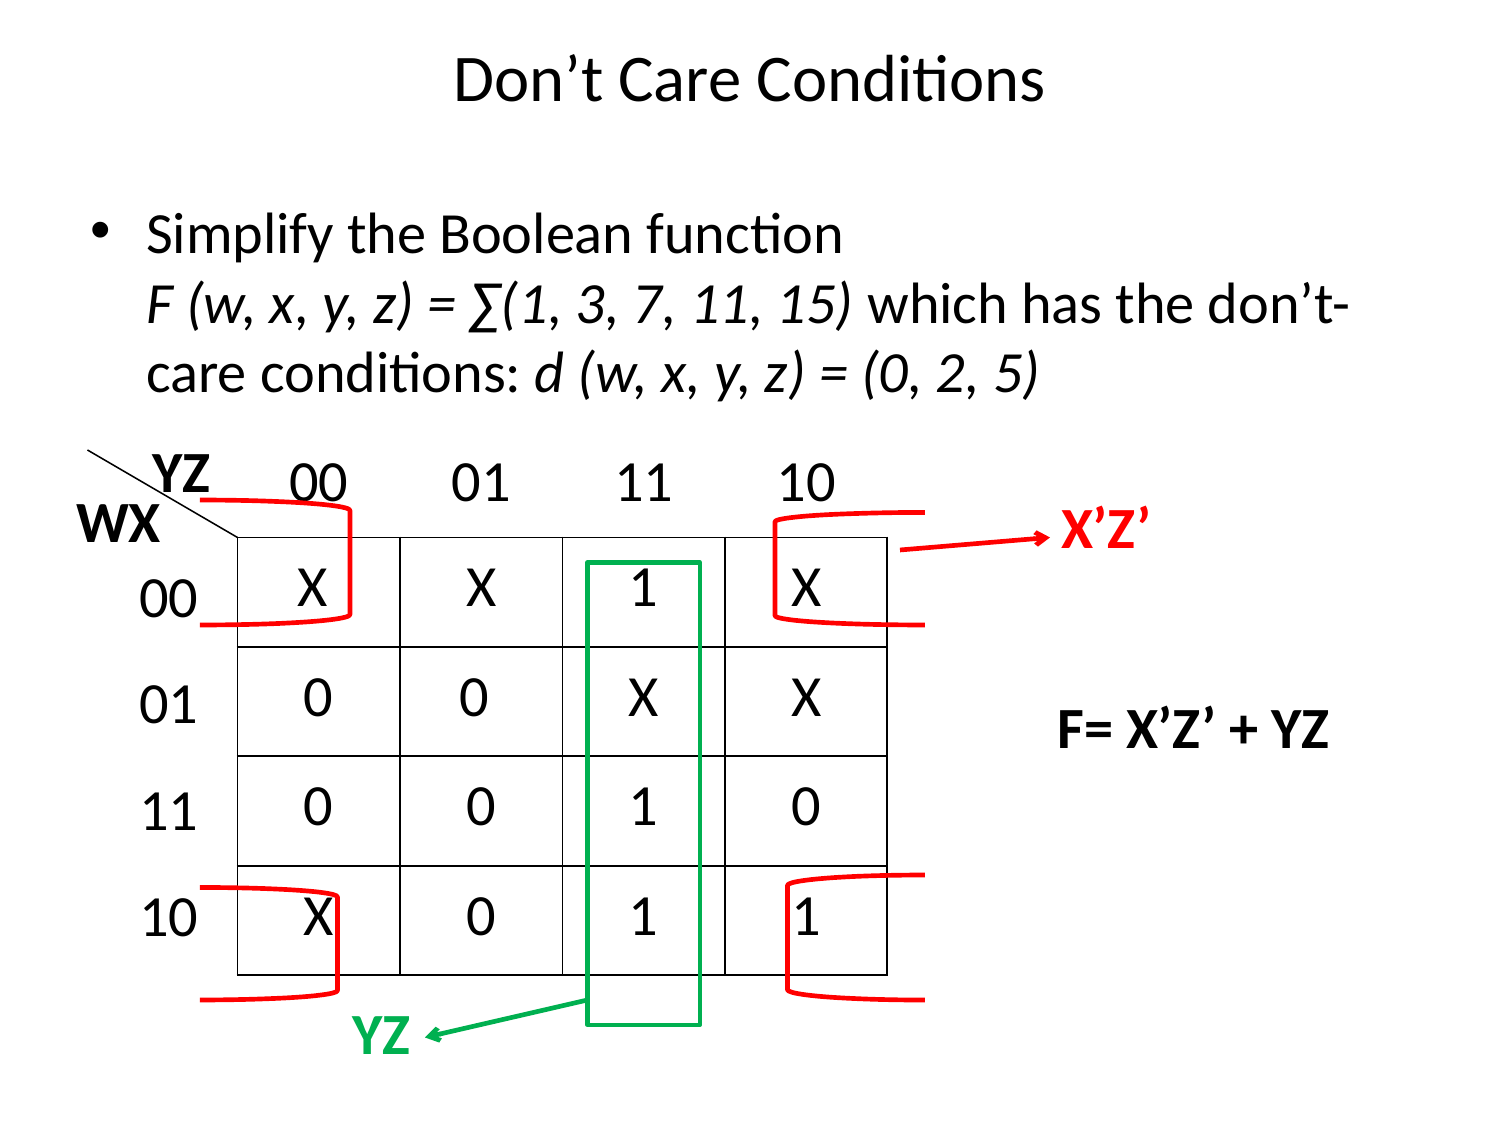

# Don’t Care Conditions
Simplify the Boolean function
F (w, x, y, z) = ∑(1, 3, 7, 11, 15) which has the don’t-care conditions: d (w, x, y, z) = (0, 2, 5)
YZ
| 00 | 01 | 11 | 10 |
| --- | --- | --- | --- |
WX
X’Z’

| X | X | 1 | X |
| --- | --- | --- | --- |
| 0 | 0 | X | X |
| 0 | 0 | 1 | 0 |
| X | 0 | 1 | 1 |
| 00 |
| --- |
| 01 |
| 11 |
| 10 |

F= X’Z’ + YZ

YZ